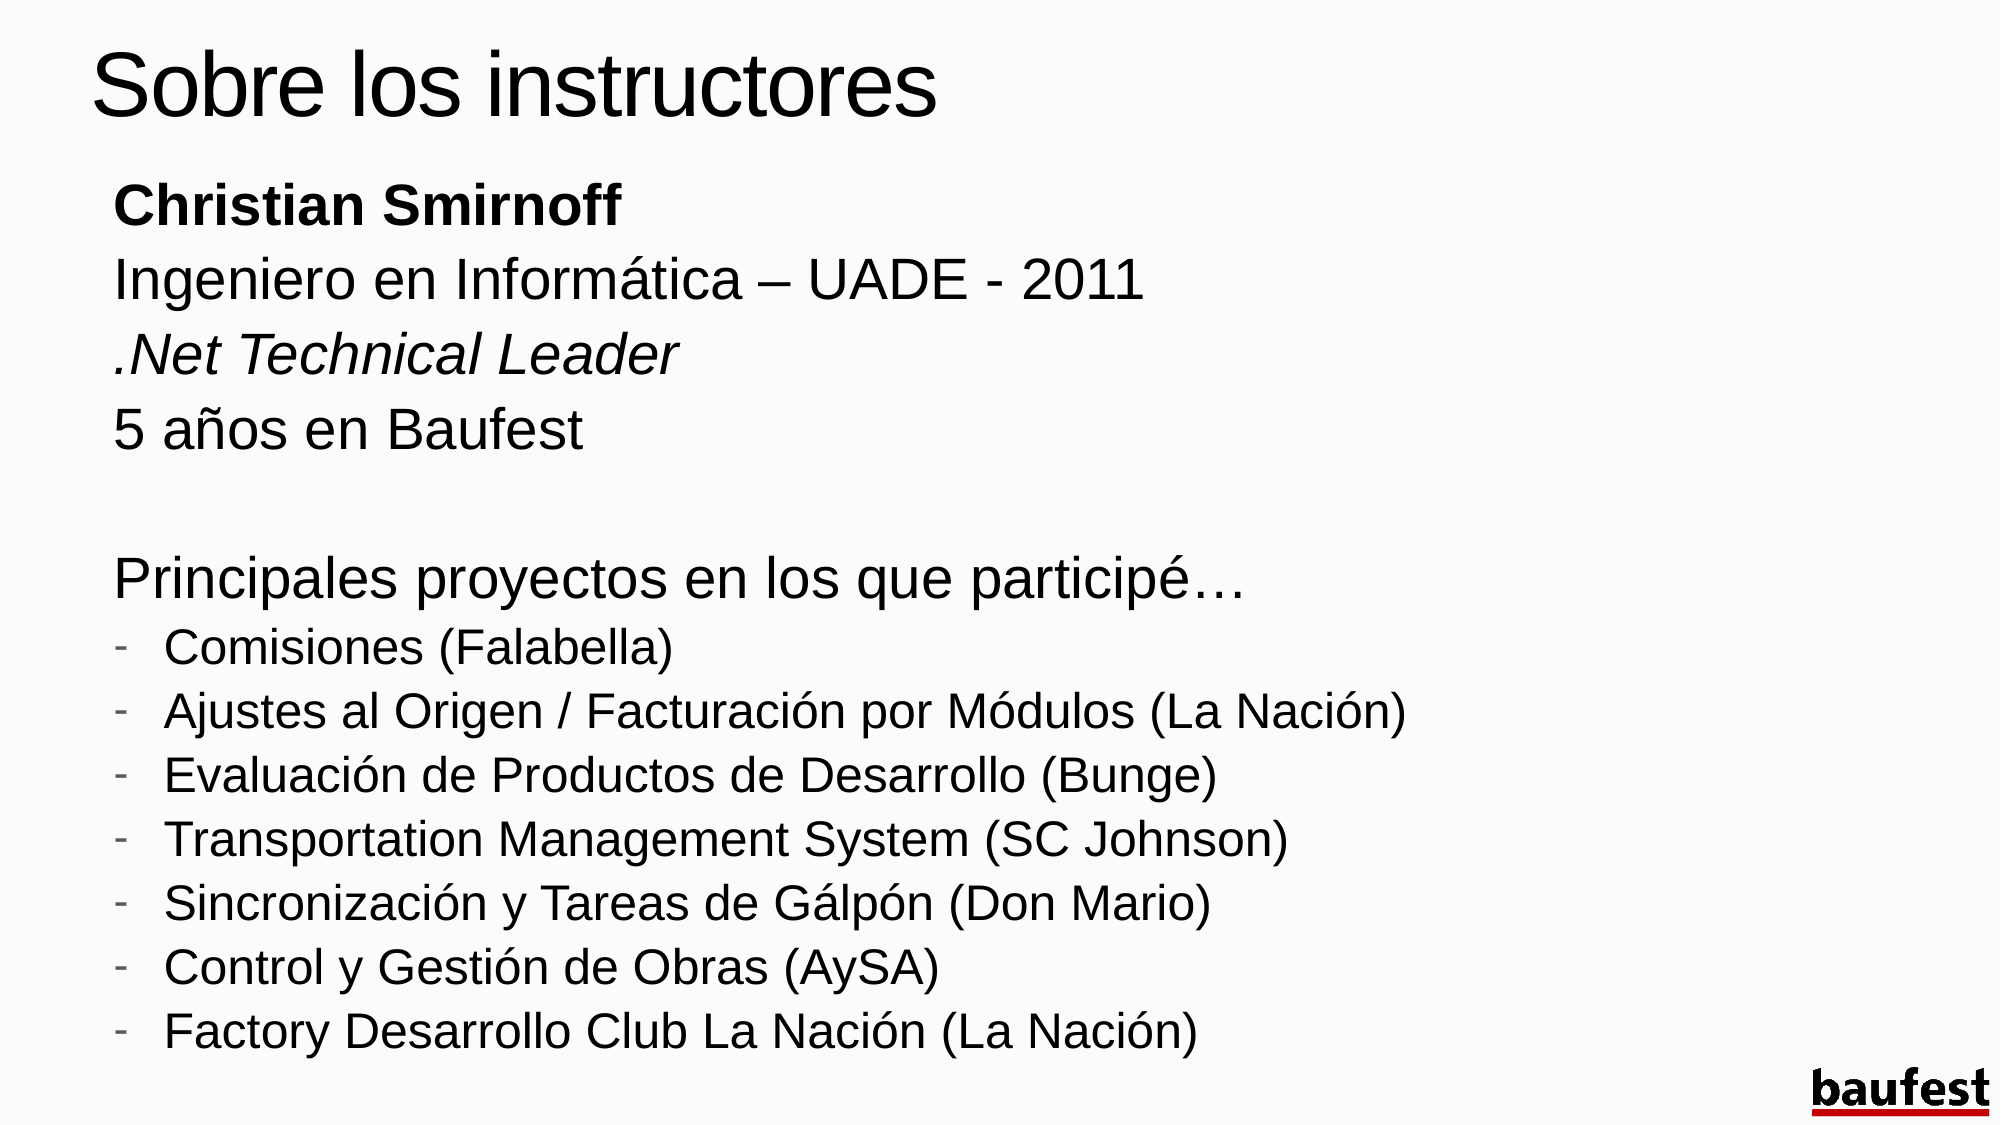

# Sobre los instructores
Christian Smirnoff
Ingeniero en Informática – UADE - 2011
.Net Technical Leader
5 años en Baufest

Principales proyectos en los que participé…
Comisiones (Falabella)
Ajustes al Origen / Facturación por Módulos (La Nación)
Evaluación de Productos de Desarrollo (Bunge)
Transportation Management System (SC Johnson)
Sincronización y Tareas de Gálpón (Don Mario)
Control y Gestión de Obras (AySA)
Factory Desarrollo Club La Nación (La Nación)